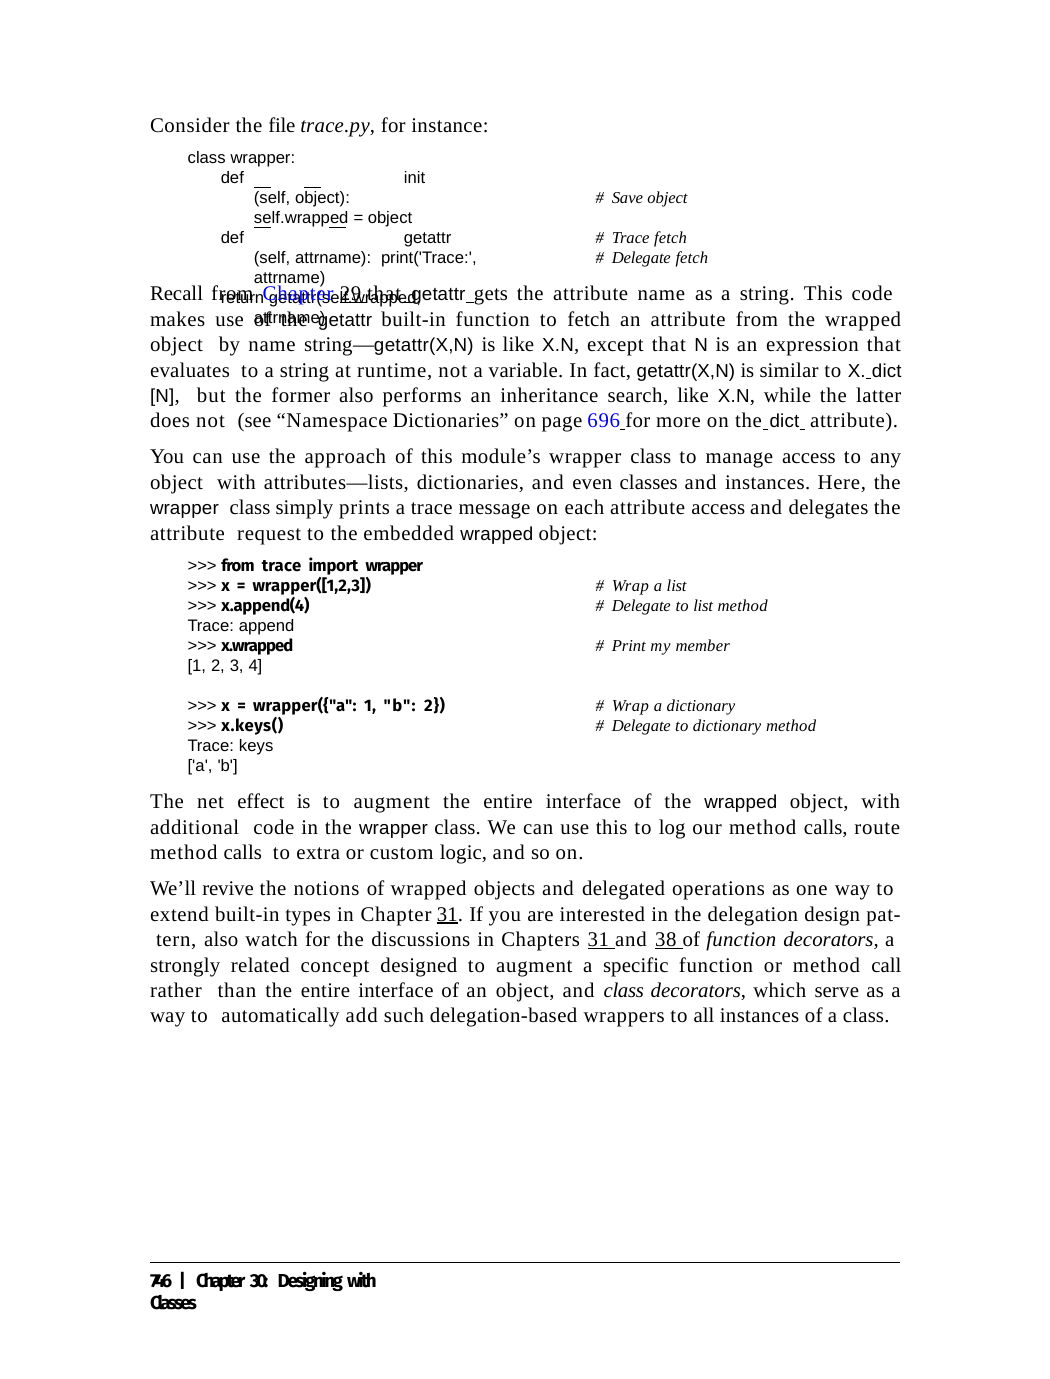

Consider the file trace.py, for instance:
class wrapper:
def		init (self, object):  self.wrapped = object
def		getattr (self, attrname):  print('Trace:', attrname)
return getattr(self.wrapped, attrname)
# Save object

# Trace fetch
# Delegate fetch

Recall from Chapter 29 that getattr gets the attribute name as a string. This code  makes use of the getattr built-in function to fetch an attribute from the wrapped object  by name string—getattr(X,N) is like X.N, except that N is an expression that evaluates  to a string at runtime, not a variable. In fact, getattr(X,N) is similar to X. dict [N],  but the former also performs an inheritance search, like X.N, while the latter does not  (see “Namespace Dictionaries” on page 696 for more on the dict attribute).
You can use the approach of this module’s wrapper class to manage access to any object  with attributes—lists, dictionaries, and even classes and instances. Here, the wrapper  class simply prints a trace message on each attribute access and delegates the attribute  request to the embedded wrapped object:
>>> from trace import wrapper
>>> x = wrapper([1,2,3])
>>> x.append(4)
Trace: append
>>> x.wrapped
[1, 2, 3, 4]
# Wrap a list
# Delegate to list method
# Print my member
>>> x = wrapper({"a": 1, "b": 2})
>>> x.keys()  Trace: keys  ['a', 'b']
# Wrap a dictionary
# Delegate to dictionary method
The net effect is to augment the entire interface of the wrapped object, with additional  code in the wrapper class. We can use this to log our method calls, route method calls  to extra or custom logic, and so on.
We’ll revive the notions of wrapped objects and delegated operations as one way to  extend built-in types in Chapter 31. If you are interested in the delegation design pat-  tern, also watch for the discussions in Chapters 31 and 38 of function decorators, a  strongly related concept designed to augment a specific function or method call rather  than the entire interface of an object, and class decorators, which serve as a way to  automatically add such delegation-based wrappers to all instances of a class.

746  |  Chapter 30:  Designing with Classes